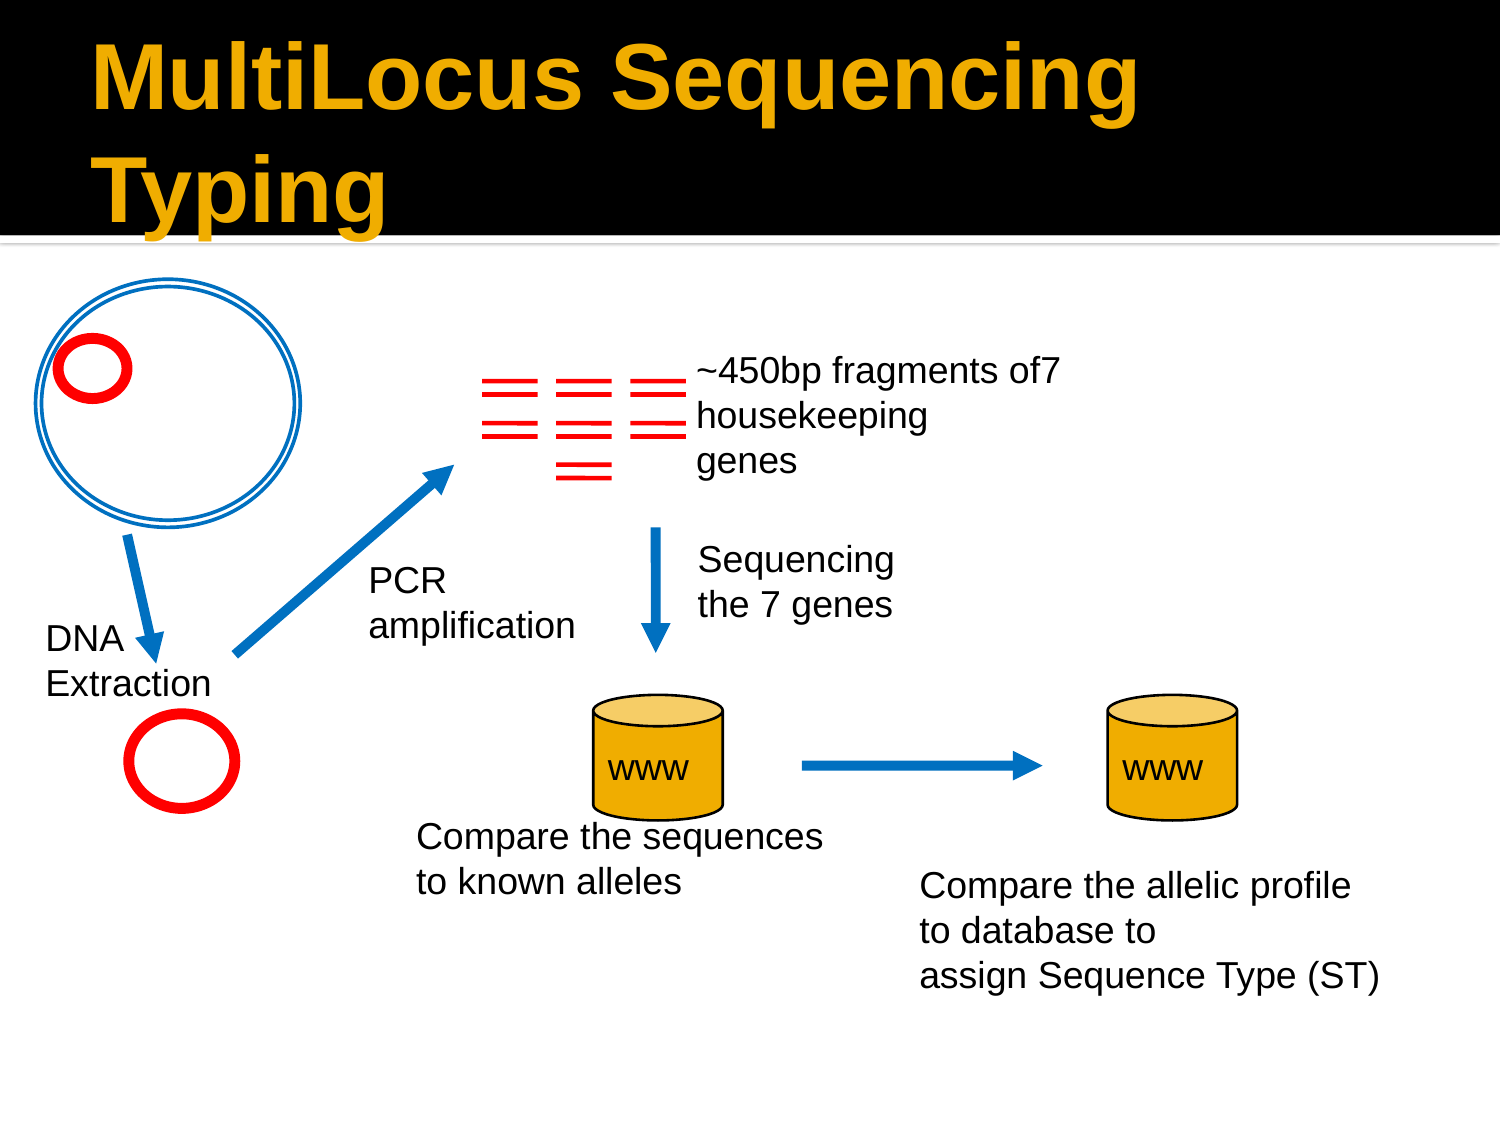

# MultiLocus Sequencing Typing

~450bp fragments of7
housekeeping
genes

Sequencing
the 7 genes
PCR
amplification
www
Compare the sequences
to known alleles
www
Compare the allelic profile
to database to
assign Sequence Type (ST)

DNA
Extraction